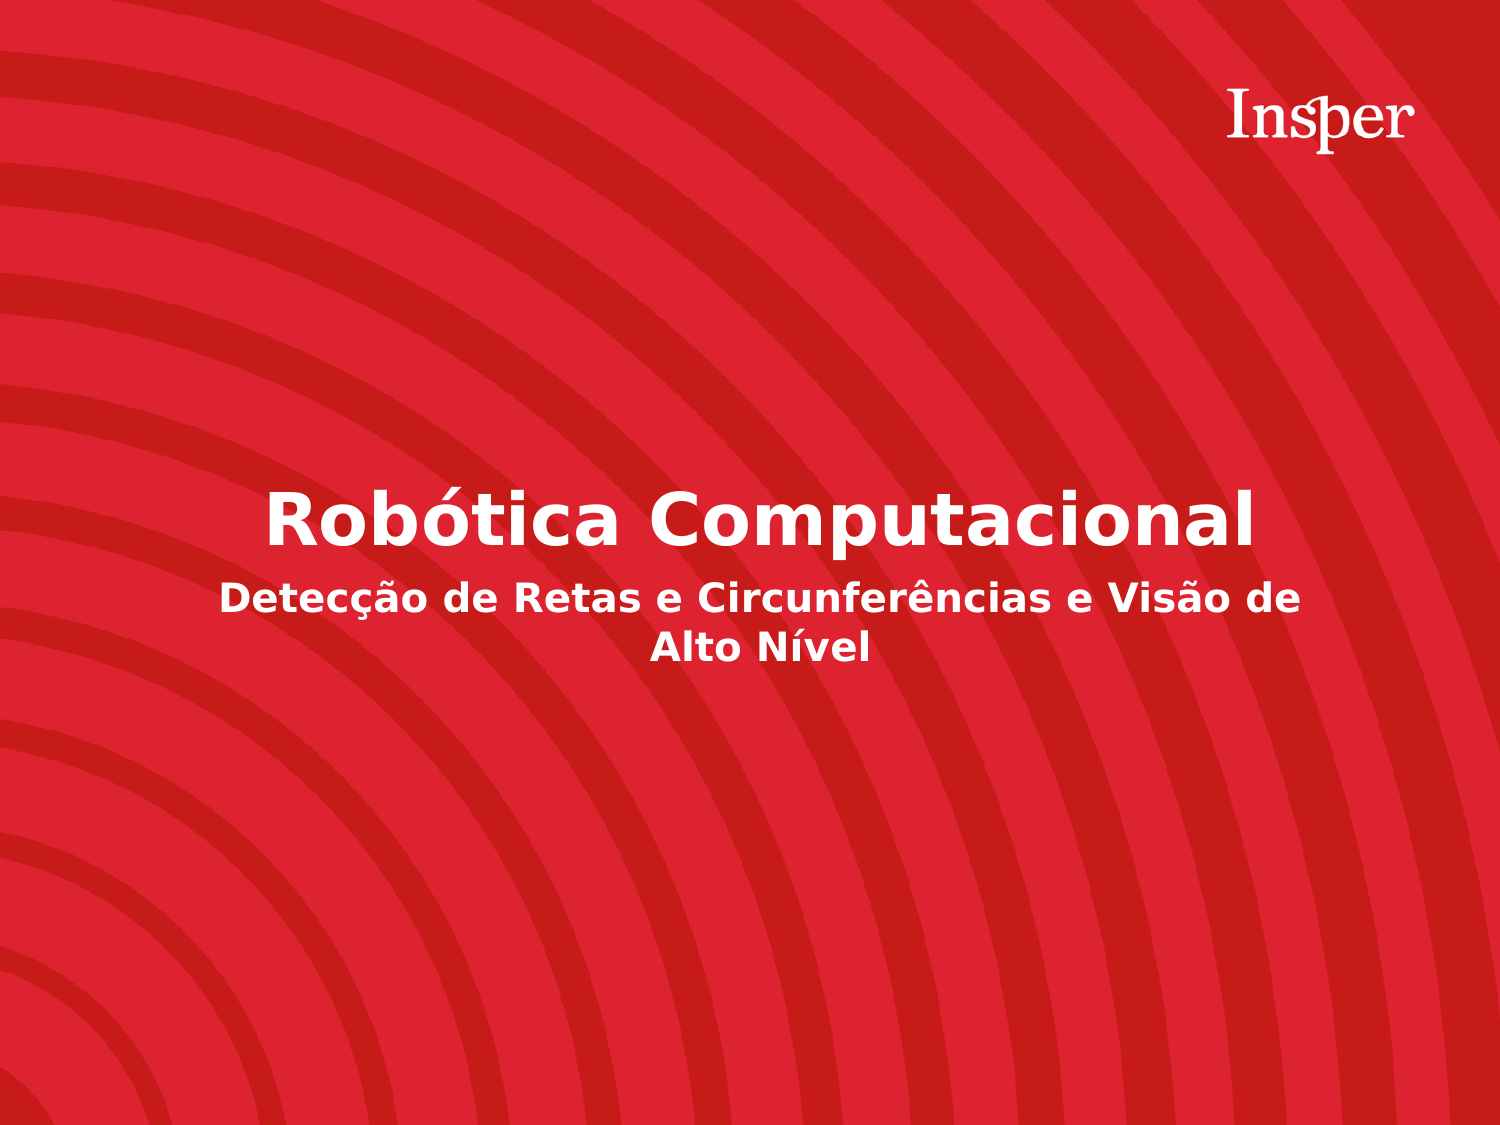

Robótica Computacional
Detecção de Retas e Circunferências e Visão de Alto Nível